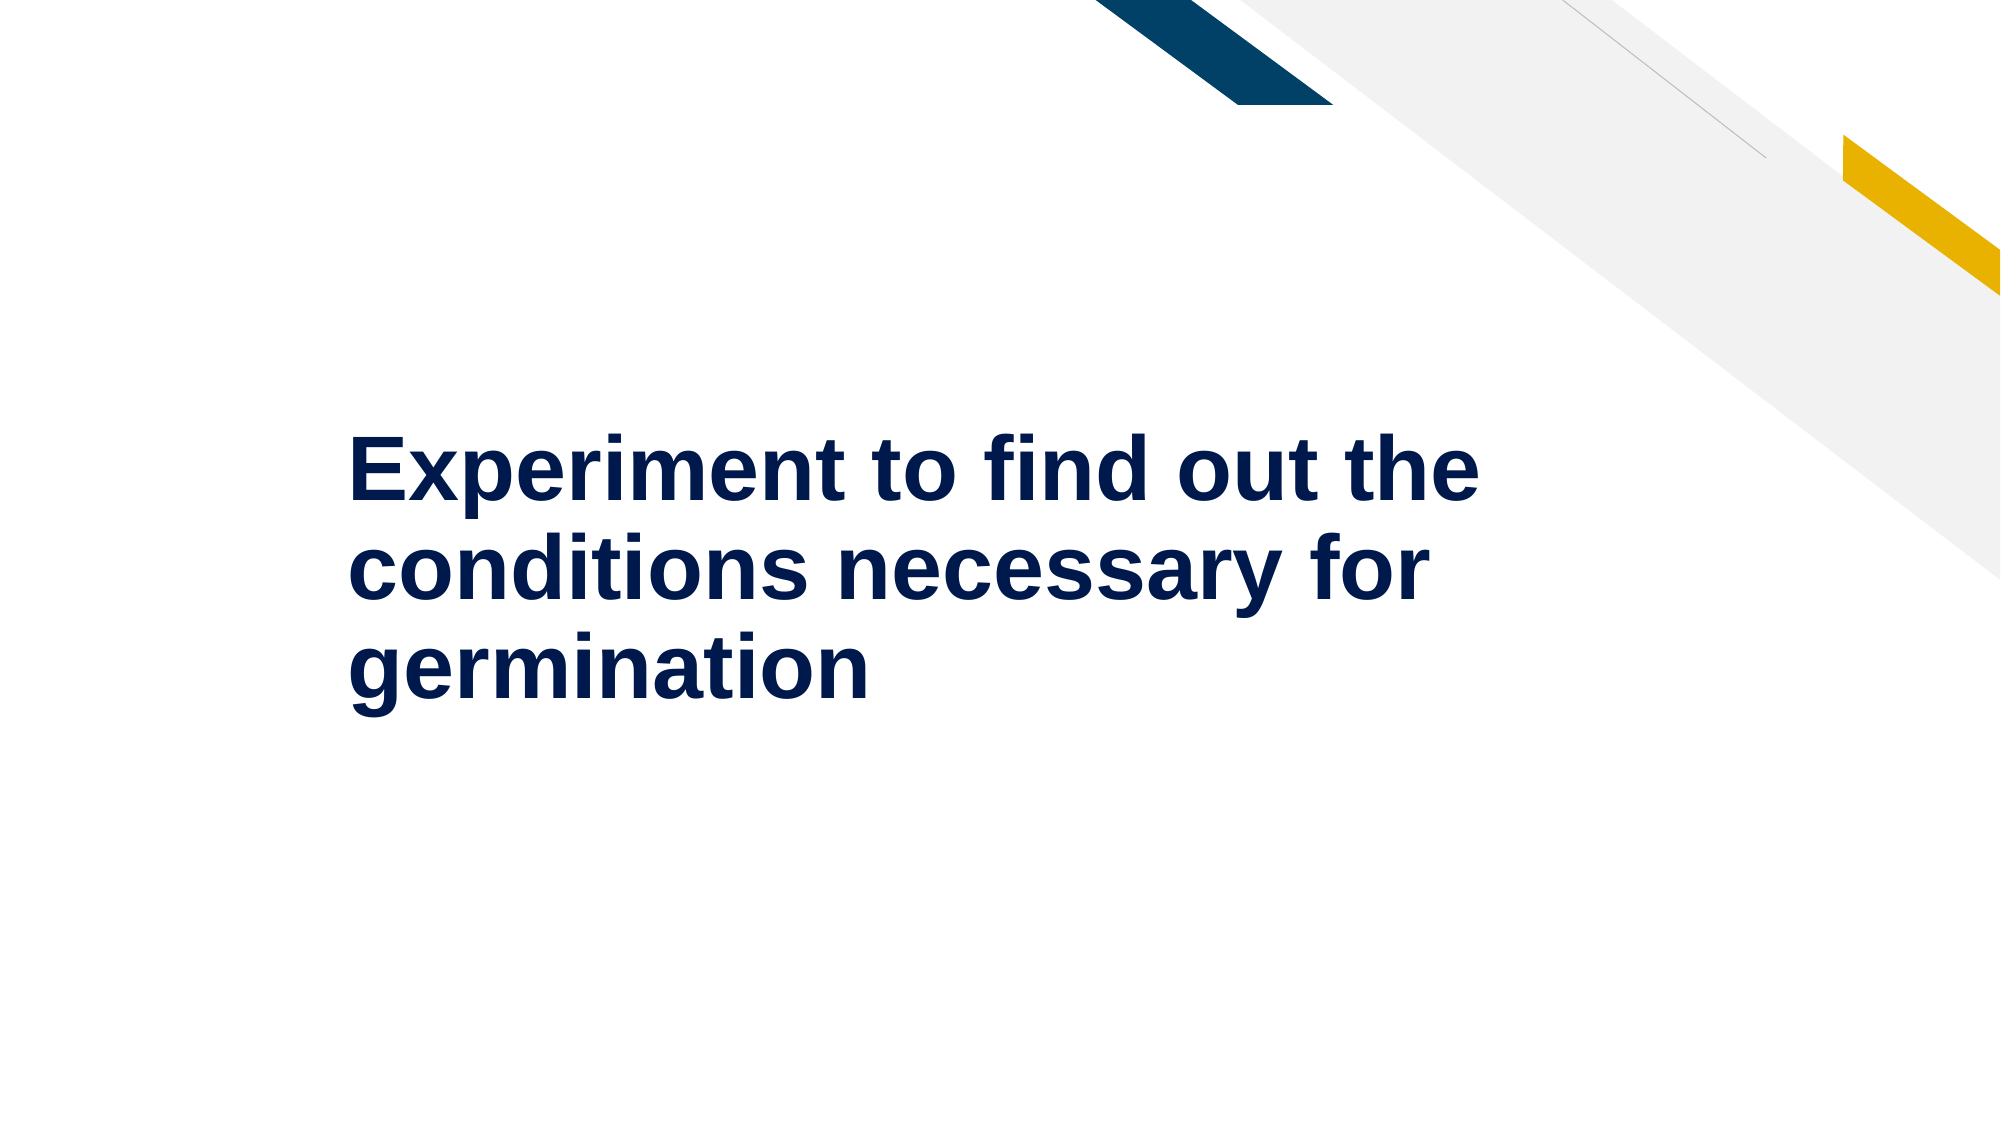

# Experiment to find out the conditions necessary for germination